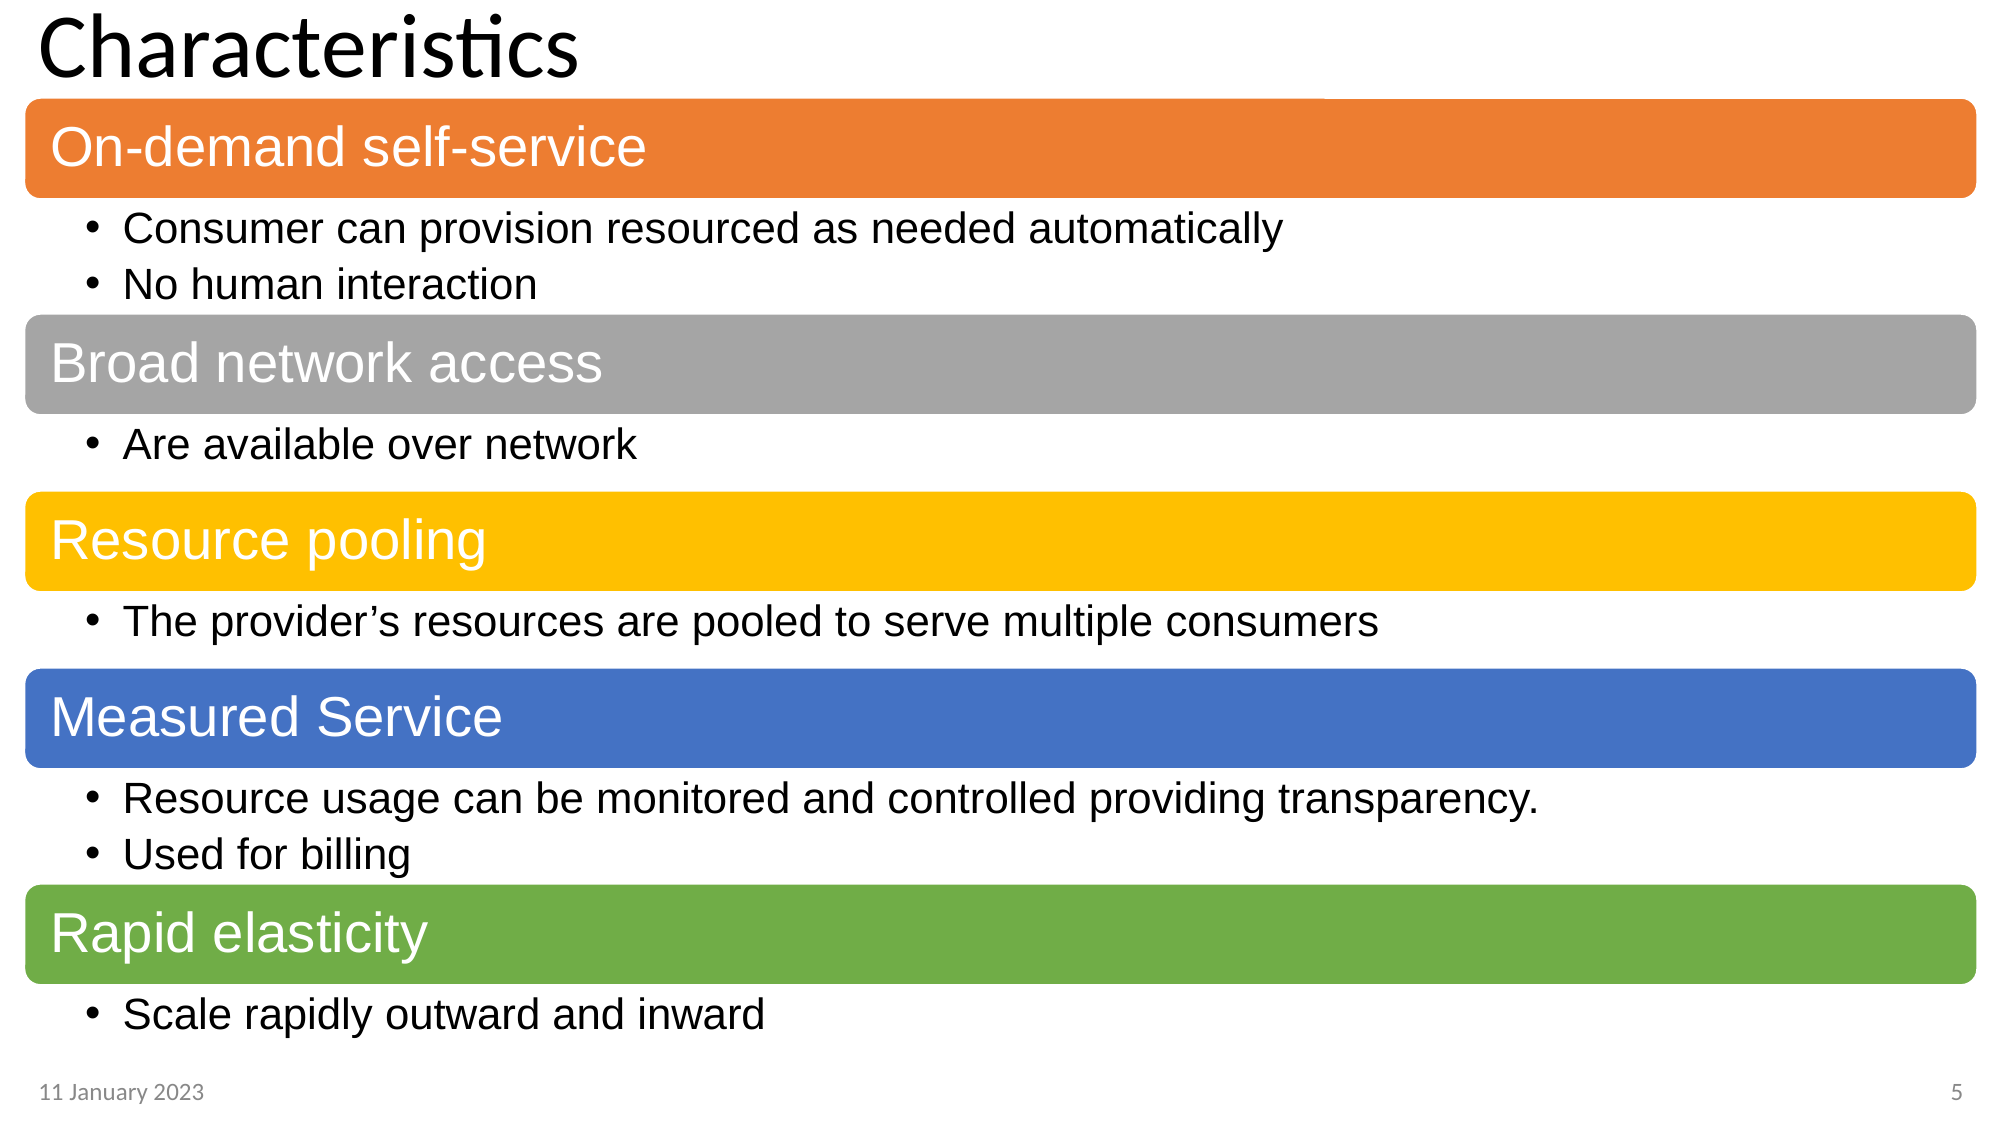

# Characteristics
On-demand self-service
Consumer can provision resourced as needed automatically
No human interaction
Broad network access
Are available over network
Resource pooling
The provider’s resources are pooled to serve multiple consumers
Measured Service
Resource usage can be monitored and controlled providing transparency.
Used for billing
Rapid elasticity
Scale rapidly outward and inward
11 January 2023
5